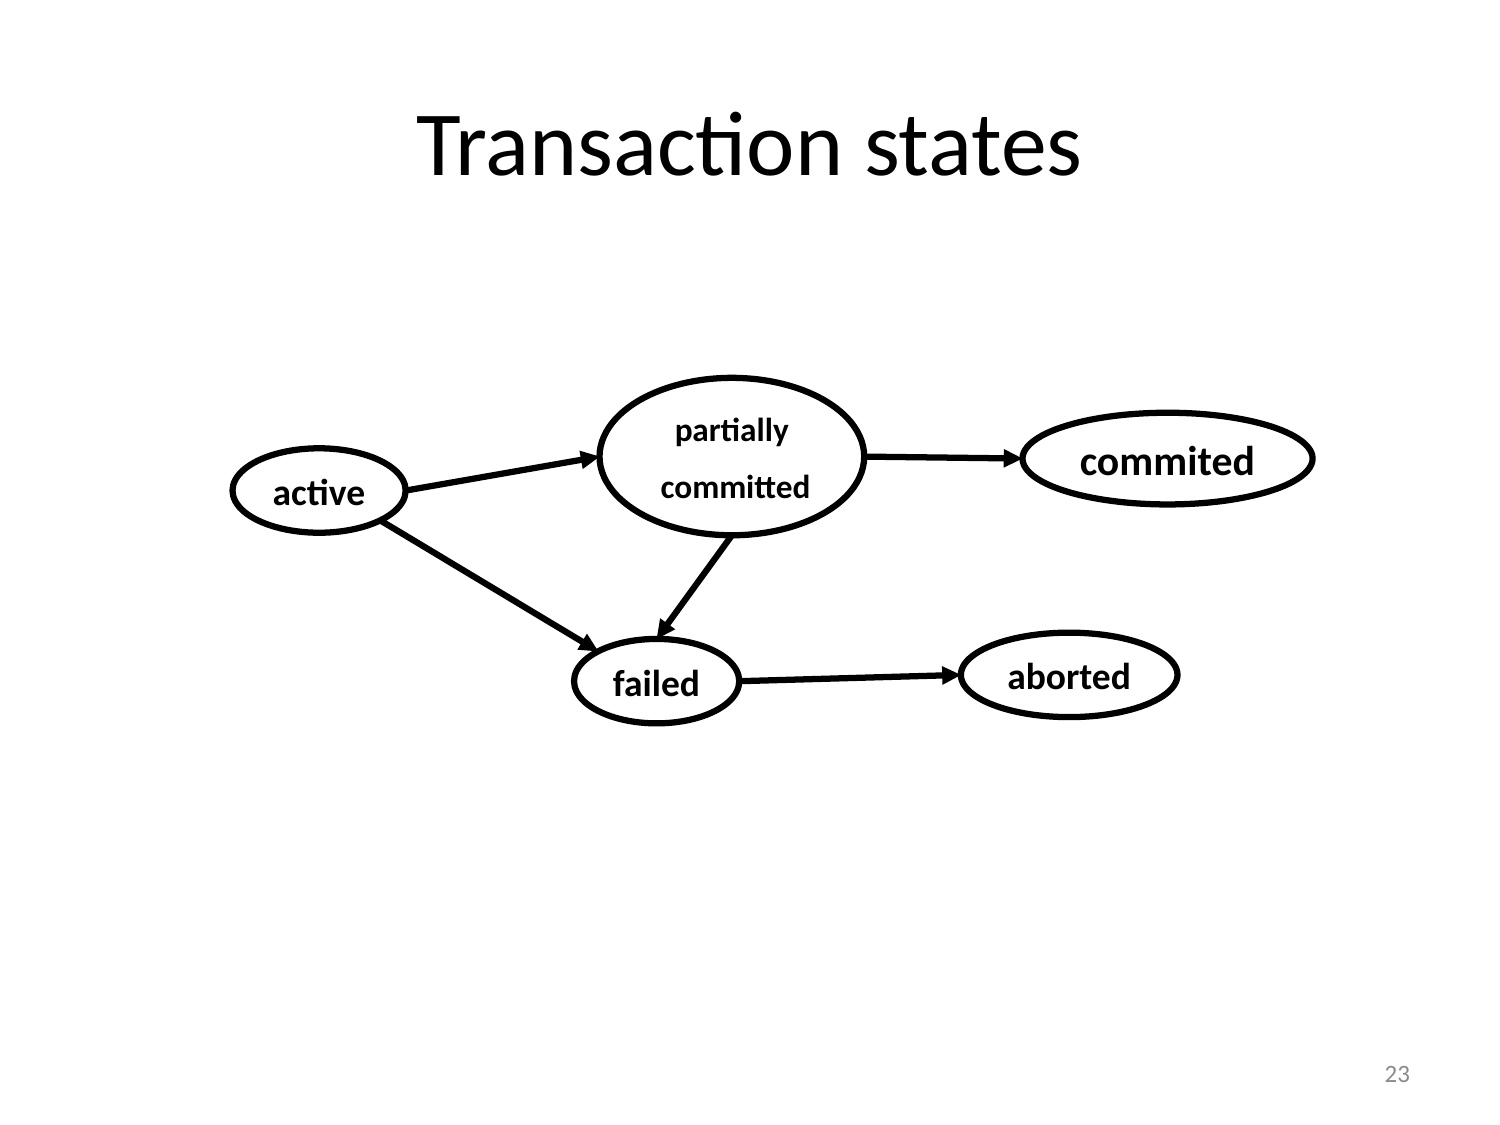

# Transaction states
partially
 committed
commited
active
aborted
failed
23